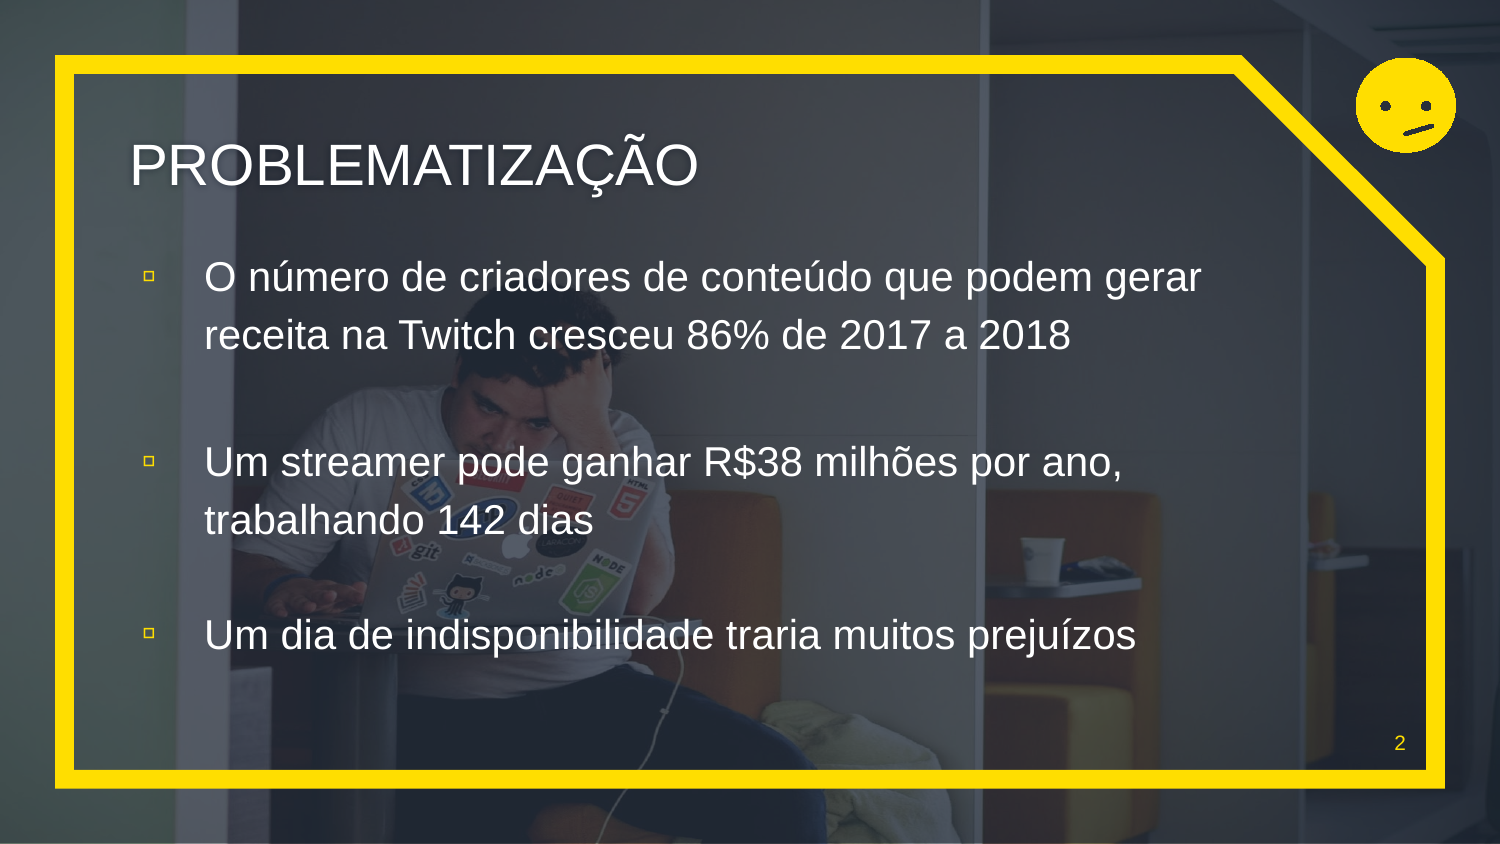

# PROBLEMATIZAÇÃO
O número de criadores de conteúdo que podem gerar receita na Twitch cresceu 86% de 2017 a 2018

Um streamer pode ganhar R$38 milhões por ano, trabalhando 142 dias

Um dia de indisponibilidade traria muitos prejuízos

2